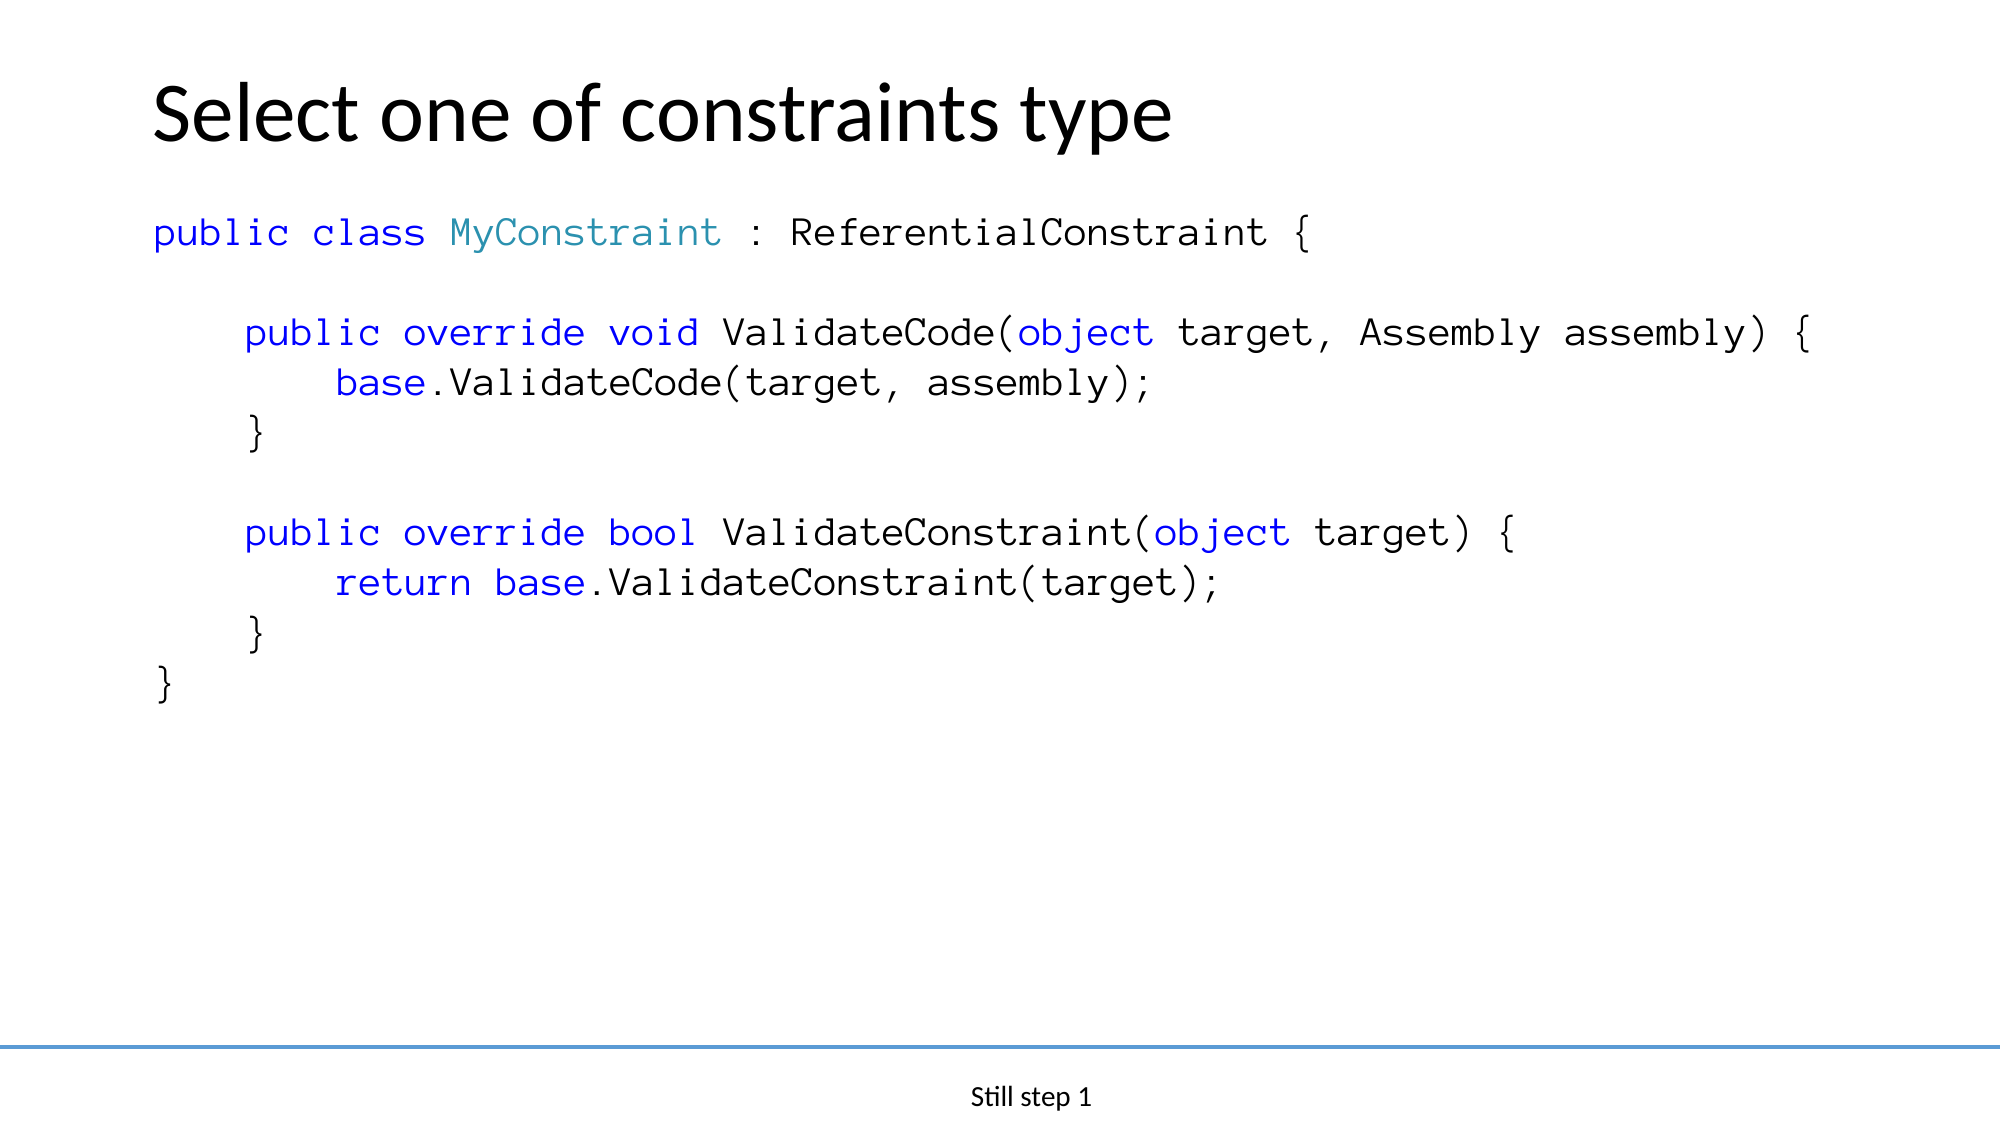

# Select one of constraints type
public class MyConstraint : ReferentialConstraint {

    public override void ValidateCode(object target, Assembly assembly) {
        base.ValidateCode(target, assembly);
    }

    public override bool ValidateConstraint(object target) {
        return base.ValidateConstraint(target);
    }
}
Still step 1